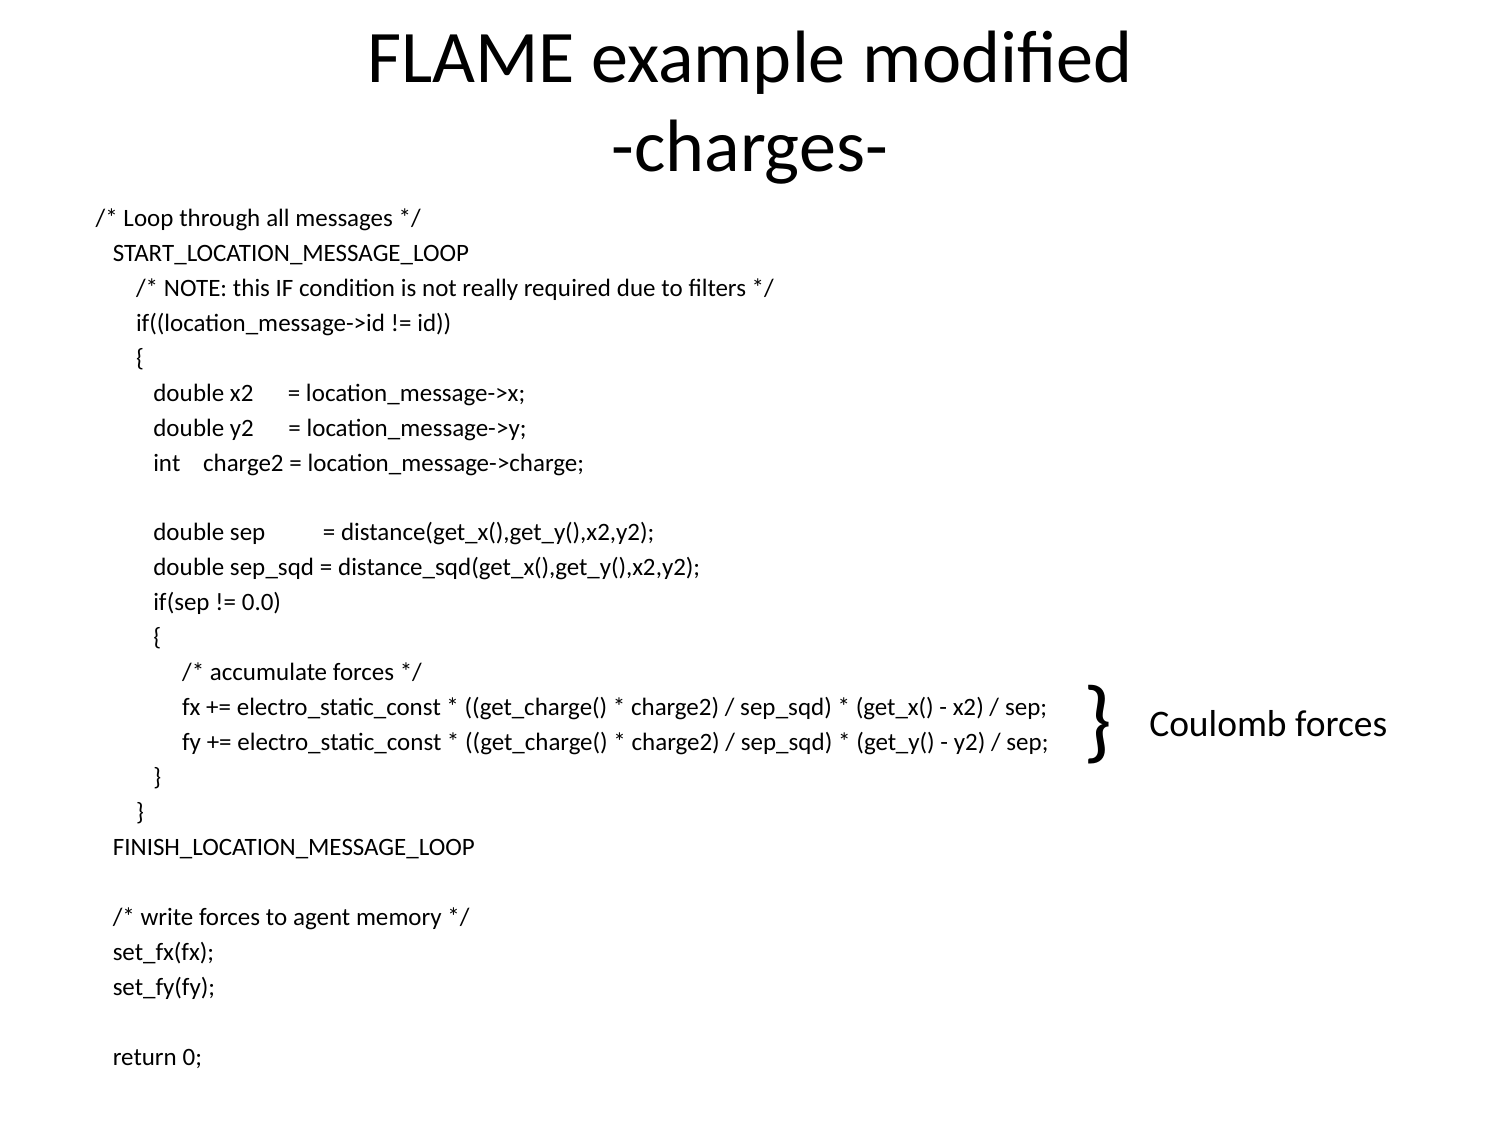

# FLAME example modified -charges-
 /* Loop through all messages */
    START_LOCATION_MESSAGE_LOOP
        /* NOTE: this IF condition is not really required due to filters */
        if((location_message->id != id))
        {
           double x2      = location_message->x;
           double y2      = location_message->y;
           int    charge2 = location_message->charge;

           double sep          = distance(get_x(),get_y(),x2,y2);
           double sep_sqd = distance_sqd(get_x(),get_y(),x2,y2);
           if(sep != 0.0)
           {
                /* accumulate forces */
                fx += electro_static_const * ((get_charge() * charge2) / sep_sqd) * (get_x() - x2) / sep;
                fy += electro_static_const * ((get_charge() * charge2) / sep_sqd) * (get_y() - y2) / sep;
           }
        }
    FINISH_LOCATION_MESSAGE_LOOP

    /* write forces to agent memory */
    set_fx(fx);
    set_fy(fy);

    return 0;

}
Coulomb forces